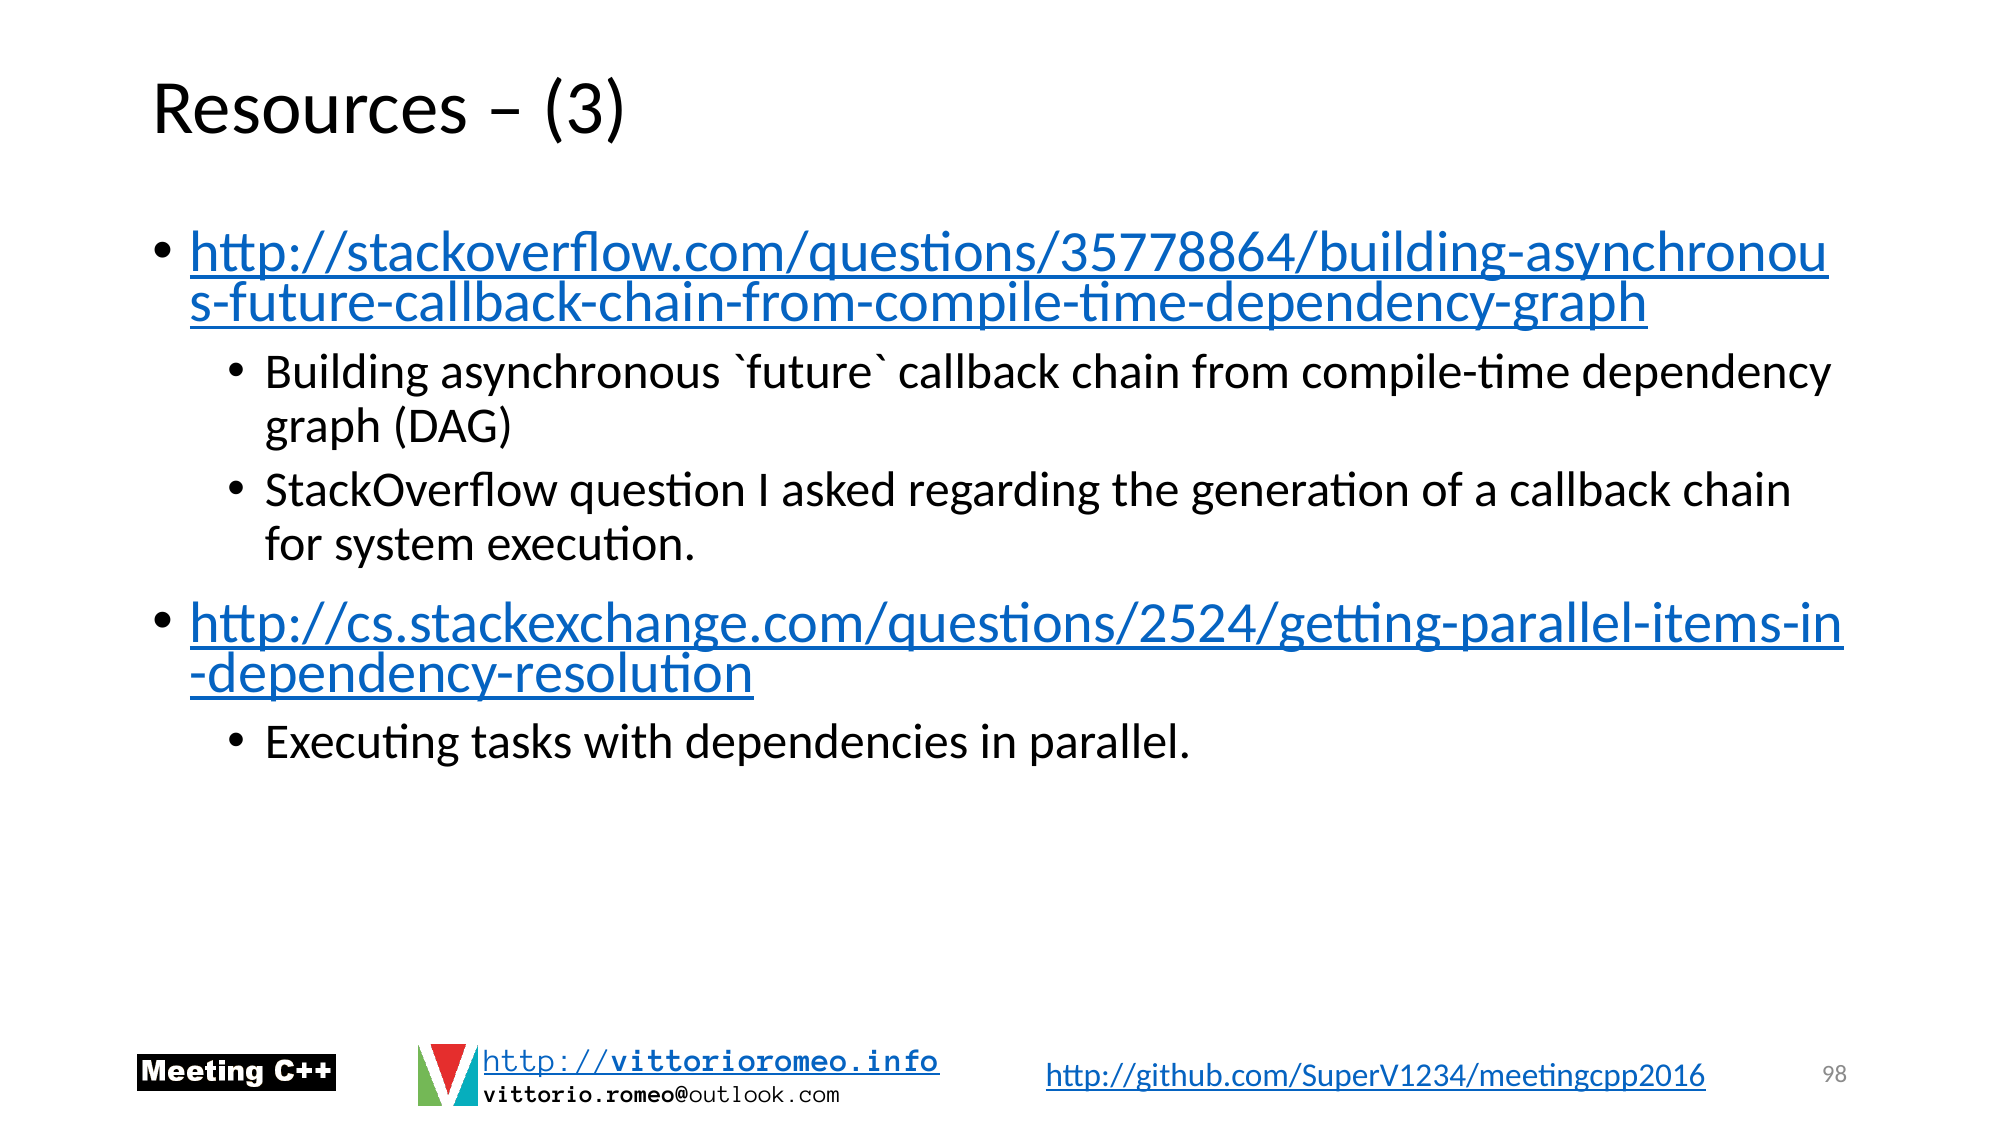

# Resources – (3)
http://stackoverflow.com/questions/35778864/building-asynchronous-future-callback-chain-from-compile-time-dependency-graph
Building asynchronous `future` callback chain from compile-time dependency graph (DAG)
StackOverflow question I asked regarding the generation of a callback chain for system execution.
http://cs.stackexchange.com/questions/2524/getting-parallel-items-in-dependency-resolution
Executing tasks with dependencies in parallel.

98